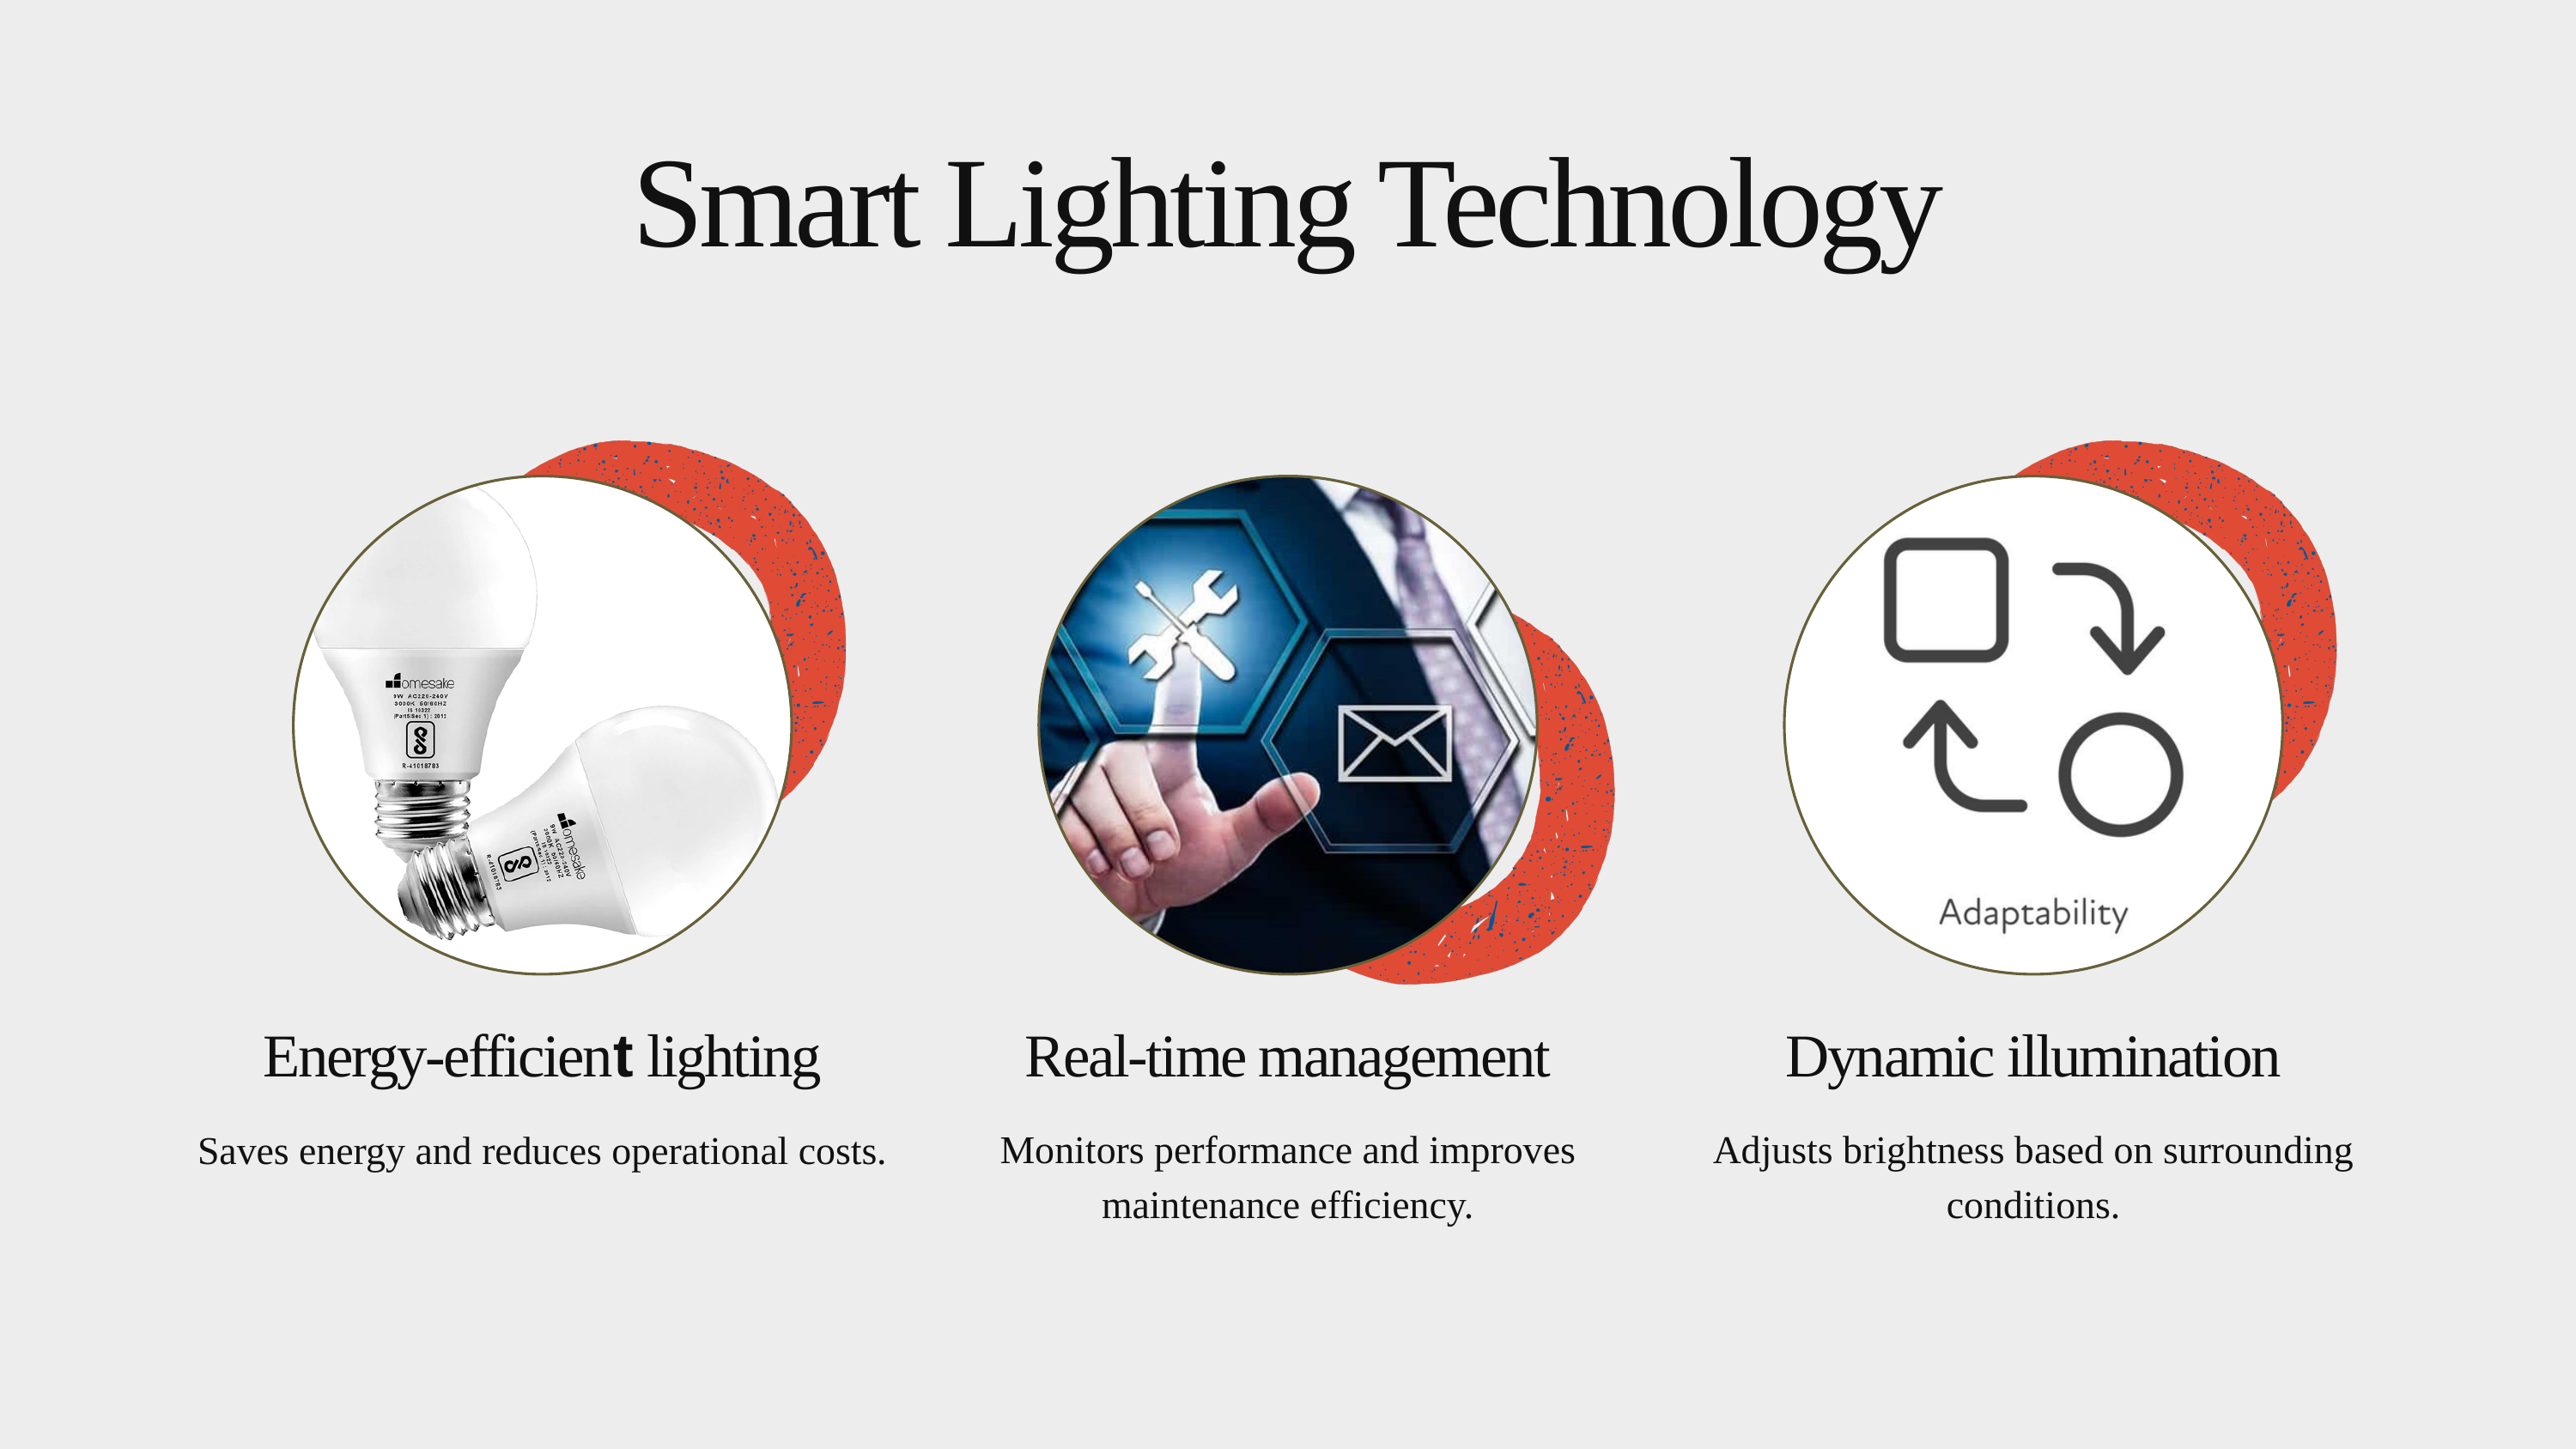

Smart Lighting Technology

Energy-efficient lighting
Saves energy and reduces operational costs.
Real-time management
Monitors performance and improves maintenance efficiency.
Dynamic illumination
Adjusts brightness based on surrounding conditions.